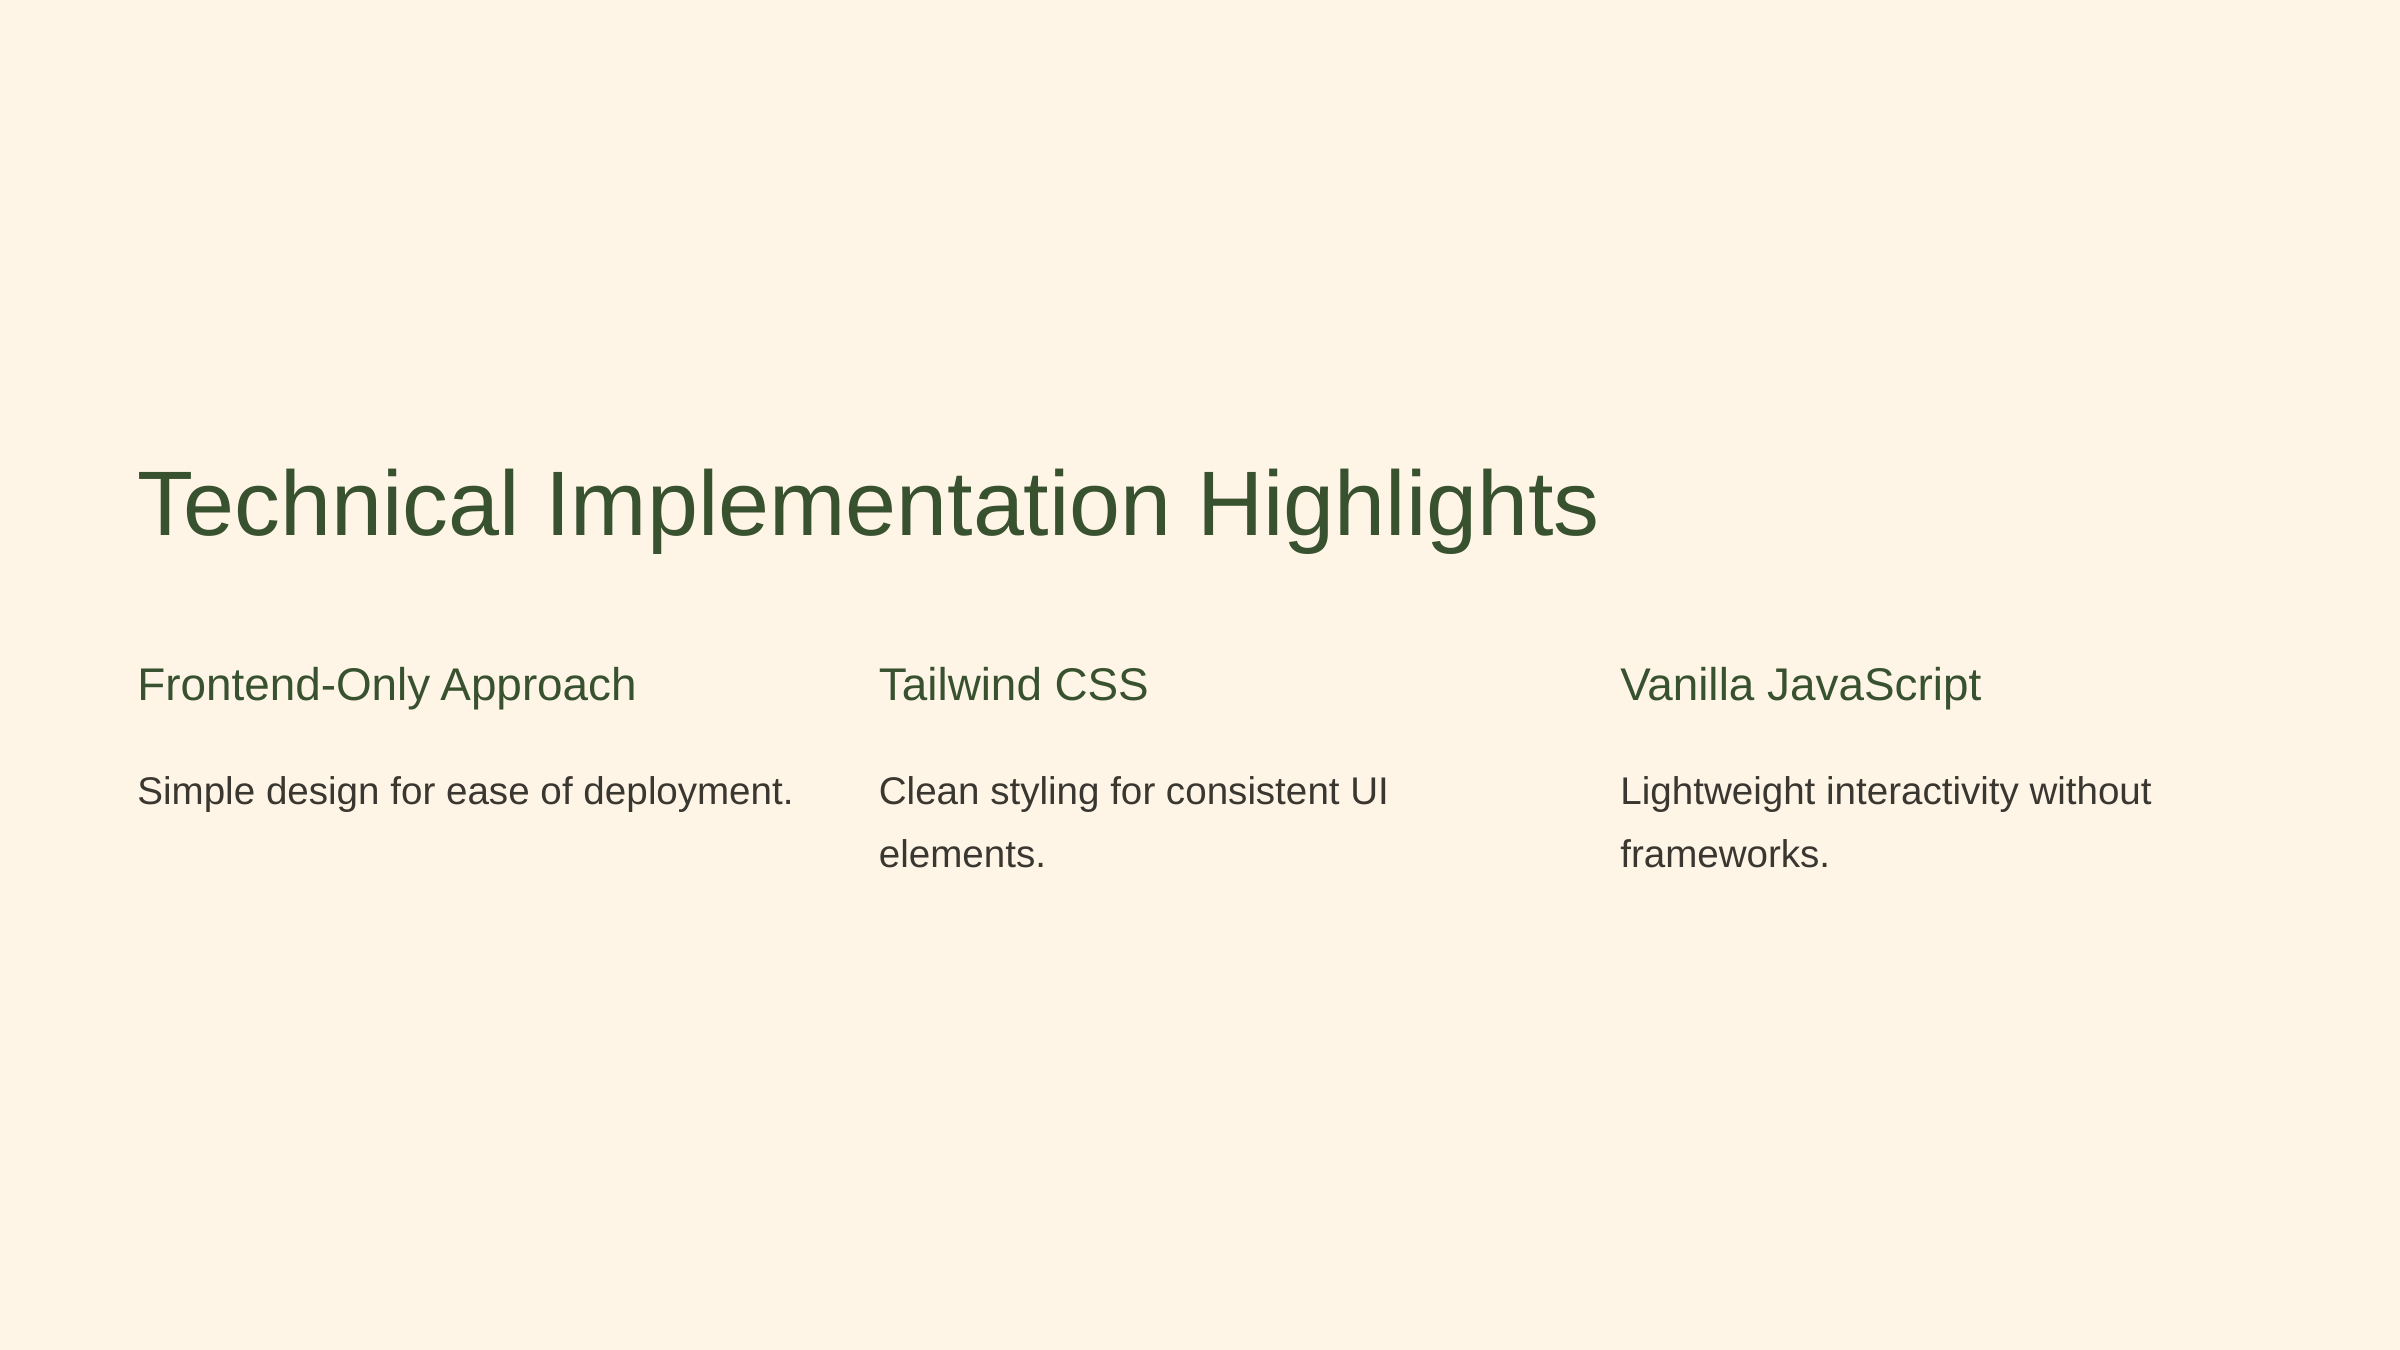

Technical Implementation Highlights
Frontend-Only Approach
Tailwind CSS
Vanilla JavaScript
Simple design for ease of deployment.
Clean styling for consistent UI elements.
Lightweight interactivity without frameworks.